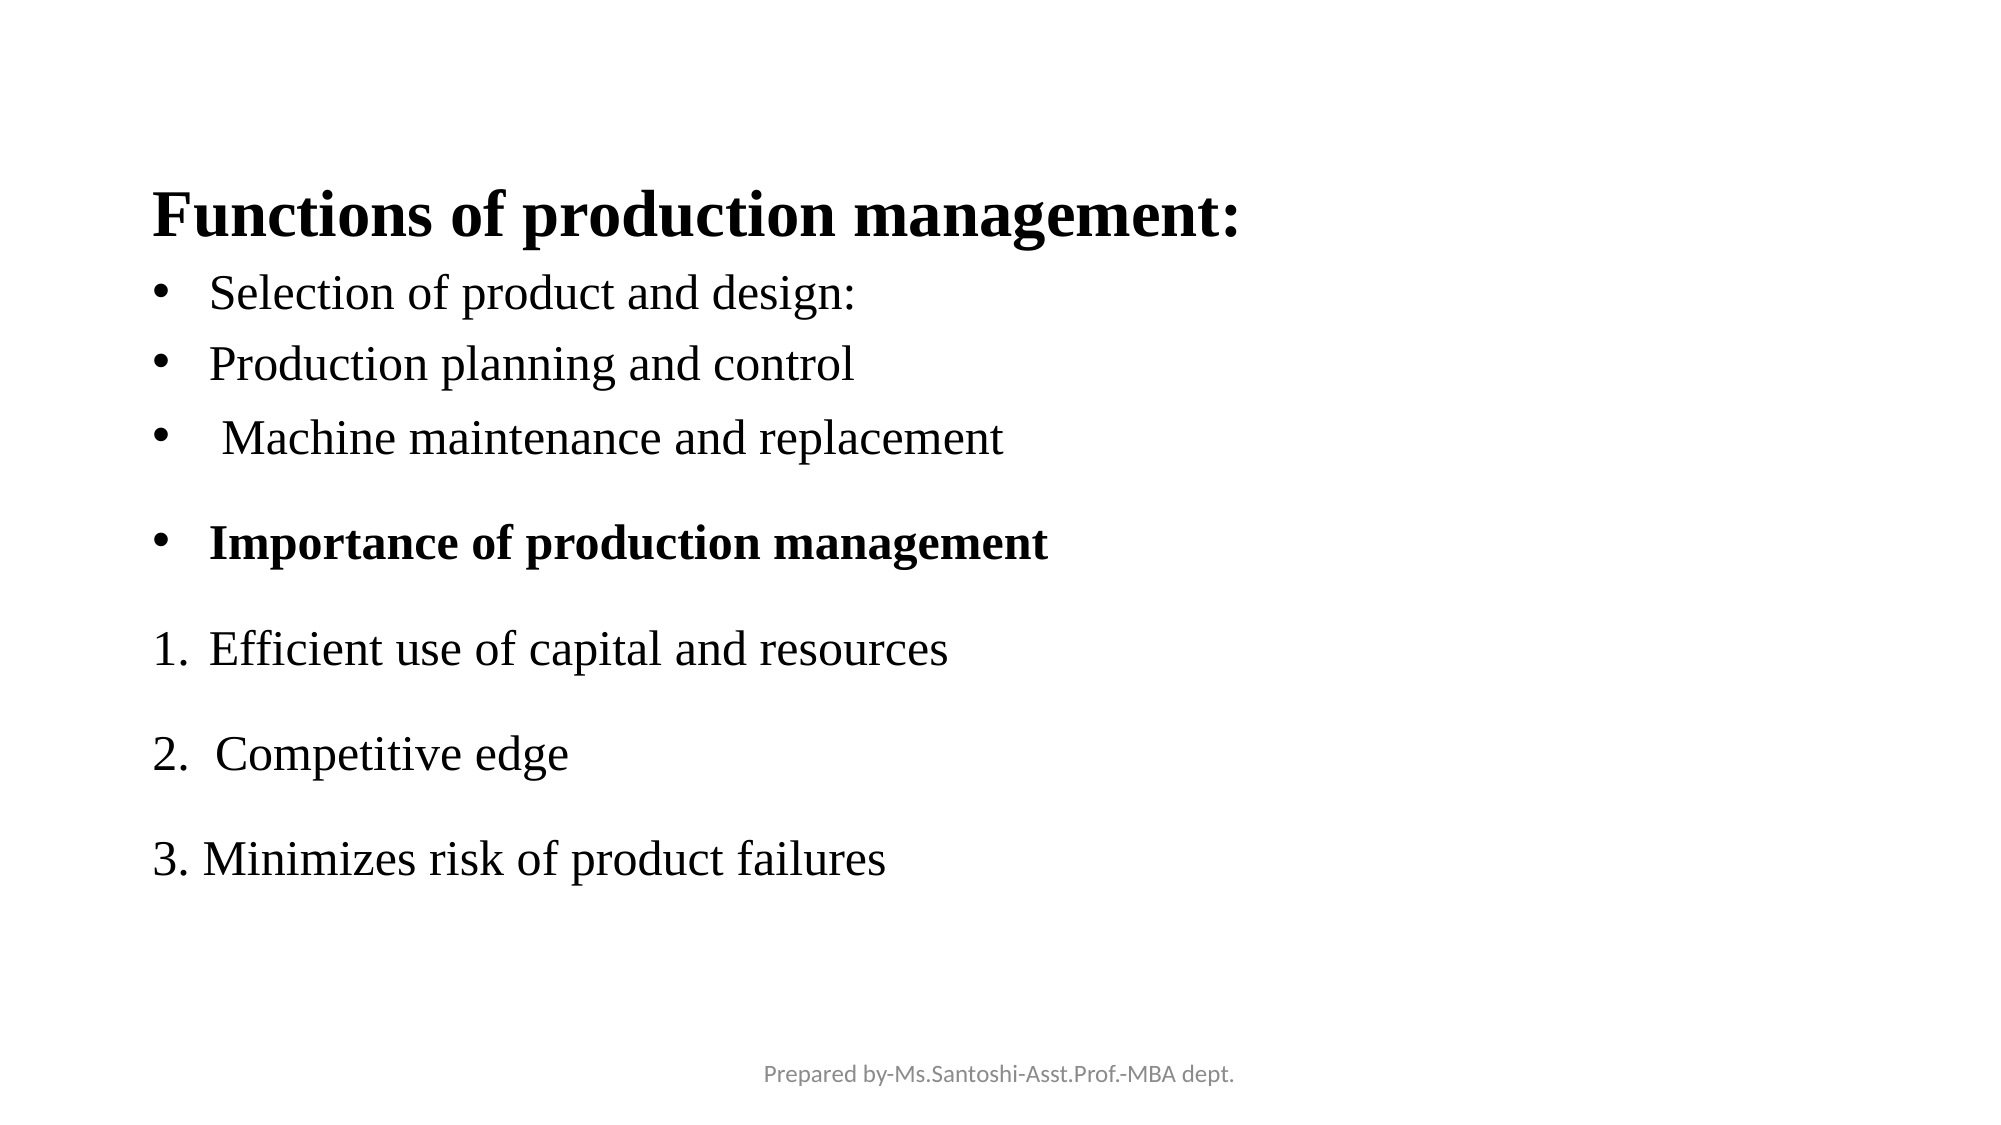

Functions of production management:
Selection of product and design:
Production planning and control
 Machine maintenance and replacement
Importance of production management
Efficient use of capital and resources
2.  Competitive edge
3. Minimizes risk of product failures

Prepared by-Ms.Santoshi-Asst.Prof.-MBA dept.